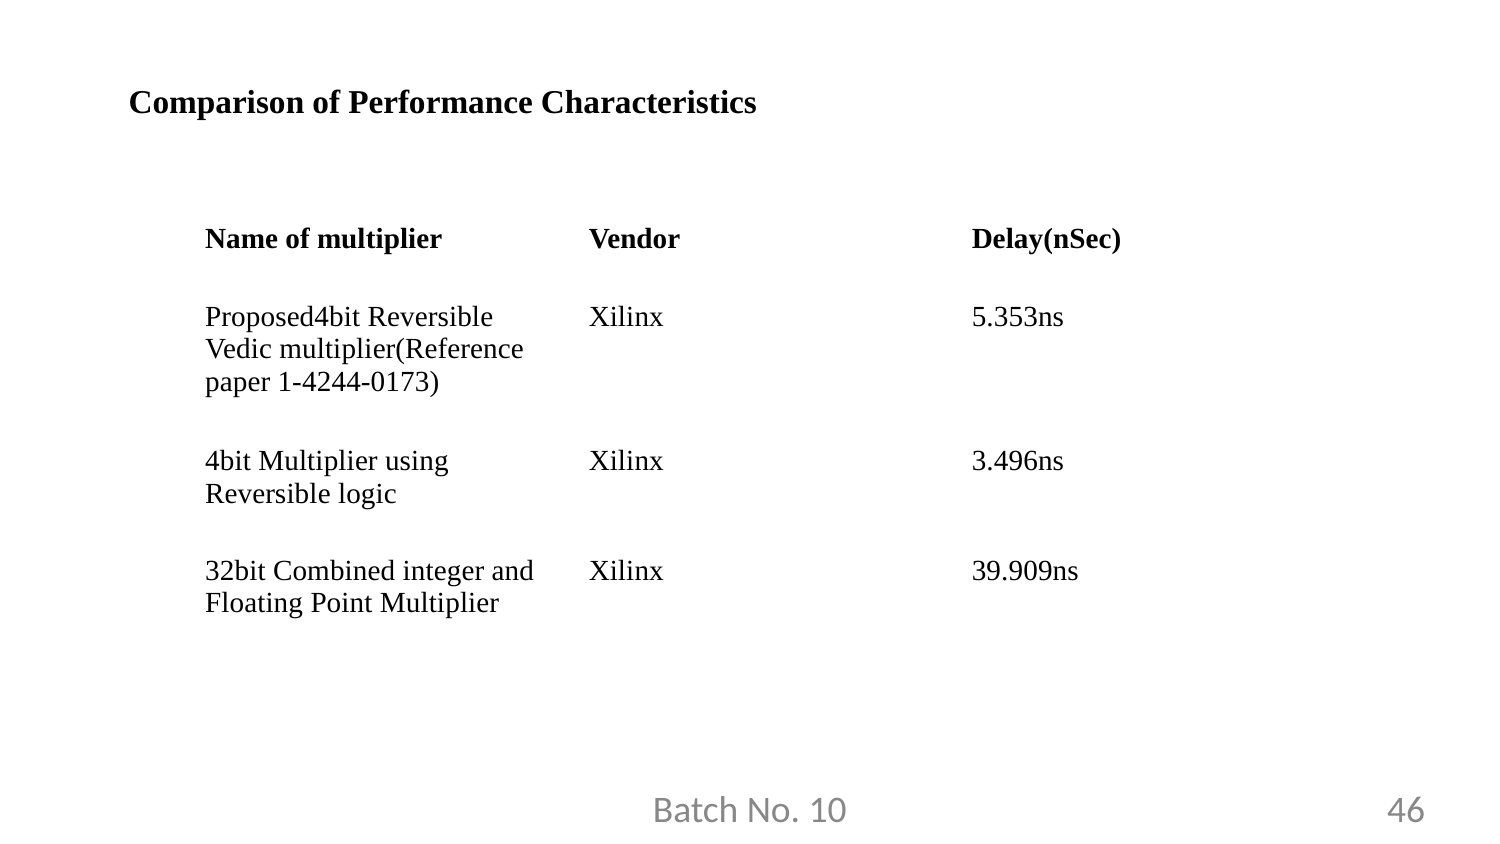

Comparison of Performance Characteristics
| Name of multiplier | Vendor | Delay(nSec) |
| --- | --- | --- |
| Proposed4bit Reversible Vedic multiplier(Reference paper 1-4244-0173) | Xilinx | 5.353ns |
| 4bit Multiplier using Reversible logic | Xilinx | 3.496ns |
| 32bit Combined integer and Floating Point Multiplier | Xilinx | 39.909ns |
Batch No. 10
46